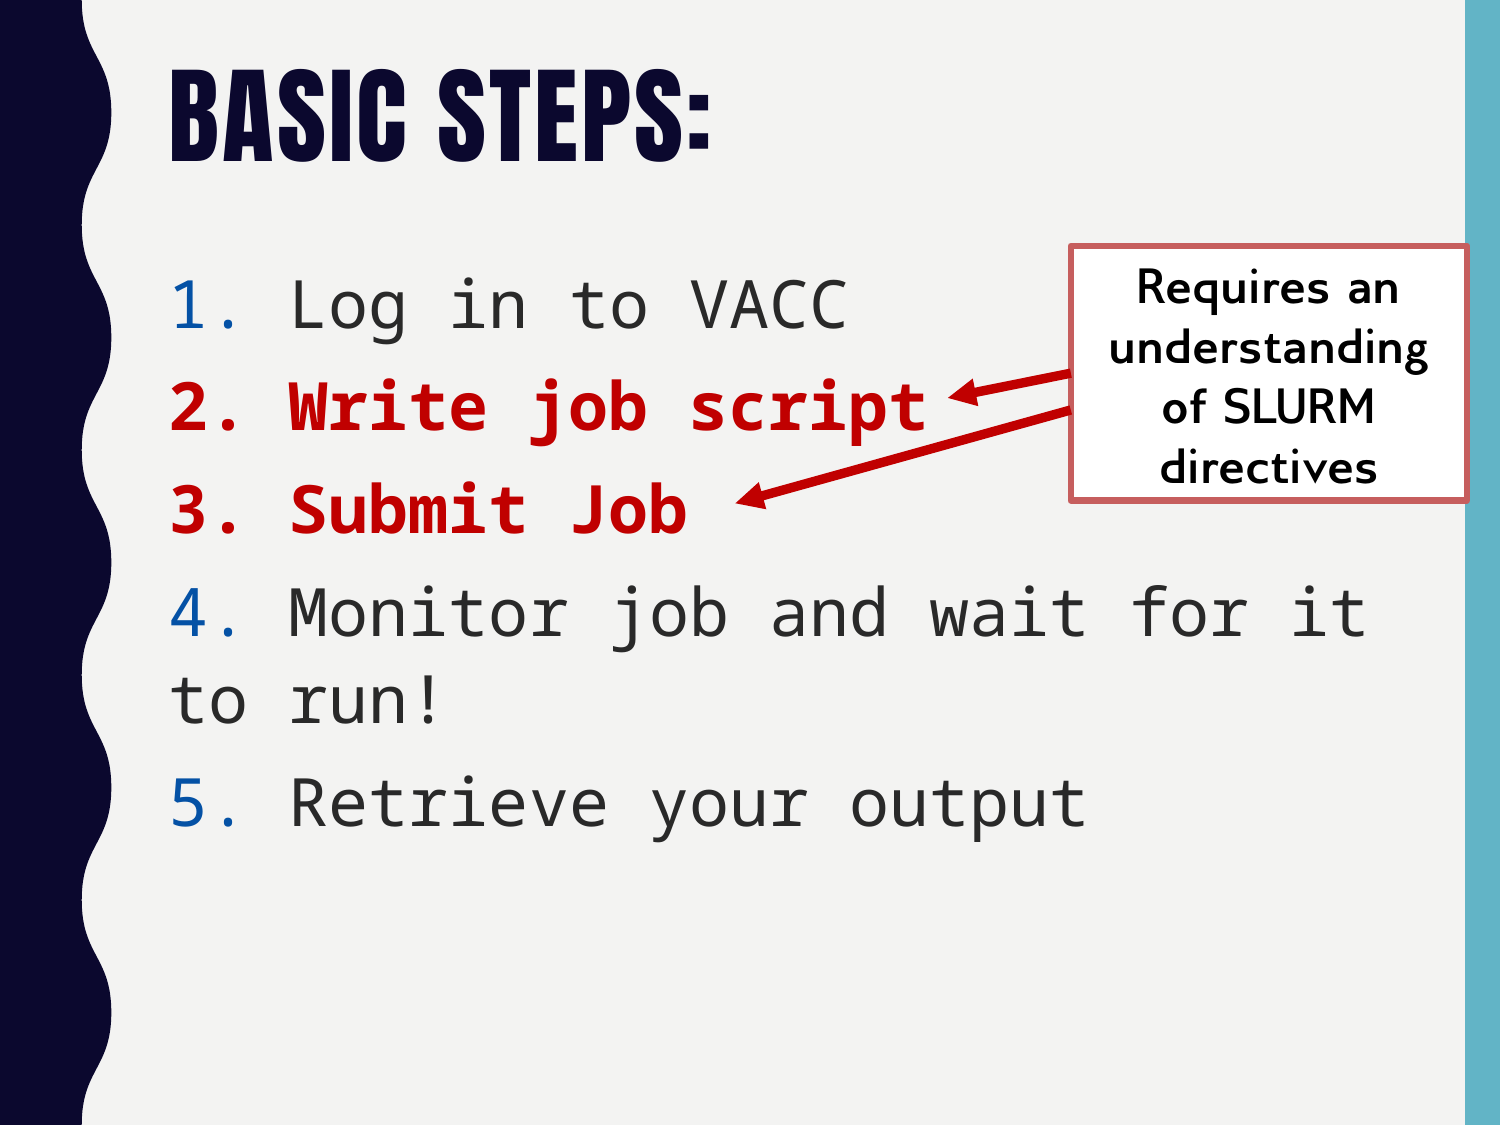

# BASIC STEPS:
1. Log in to VACC
2. Write job script
3. Submit Job
4. Monitor job and wait for it to run!
5. Retrieve your output

Requires an understanding of SLURM directives